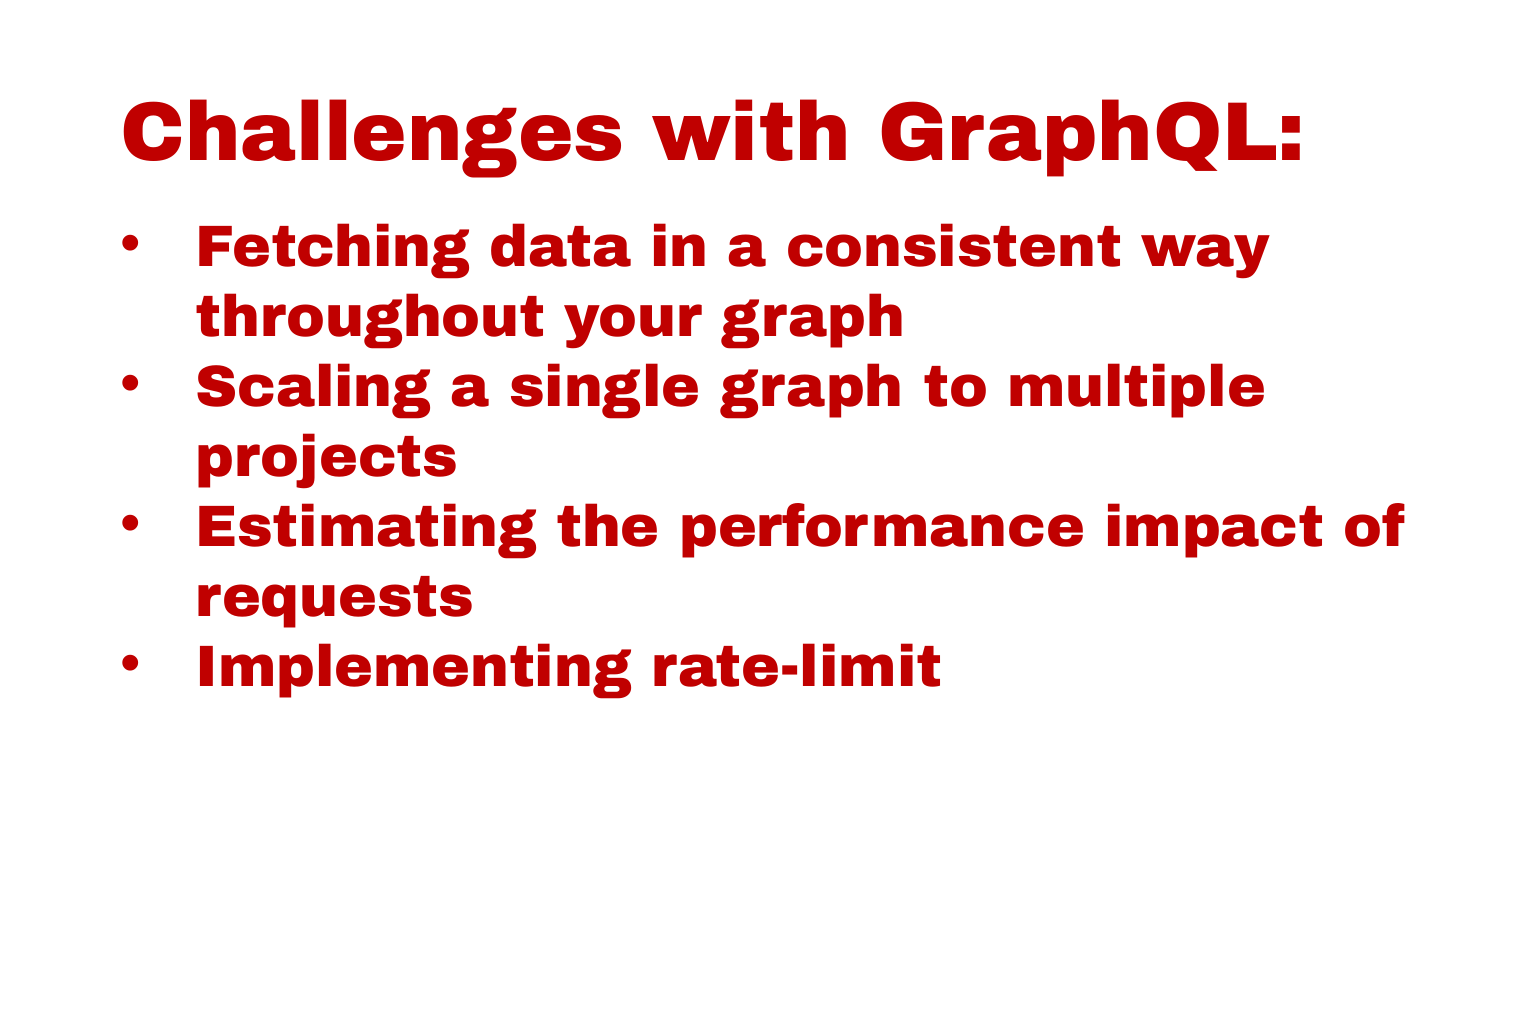

# Challenges with GraphQL:
Fetching data in a consistent way throughout your graph
Scaling a single graph to multiple projects
Estimating the performance impact of requests
Implementing rate-limit